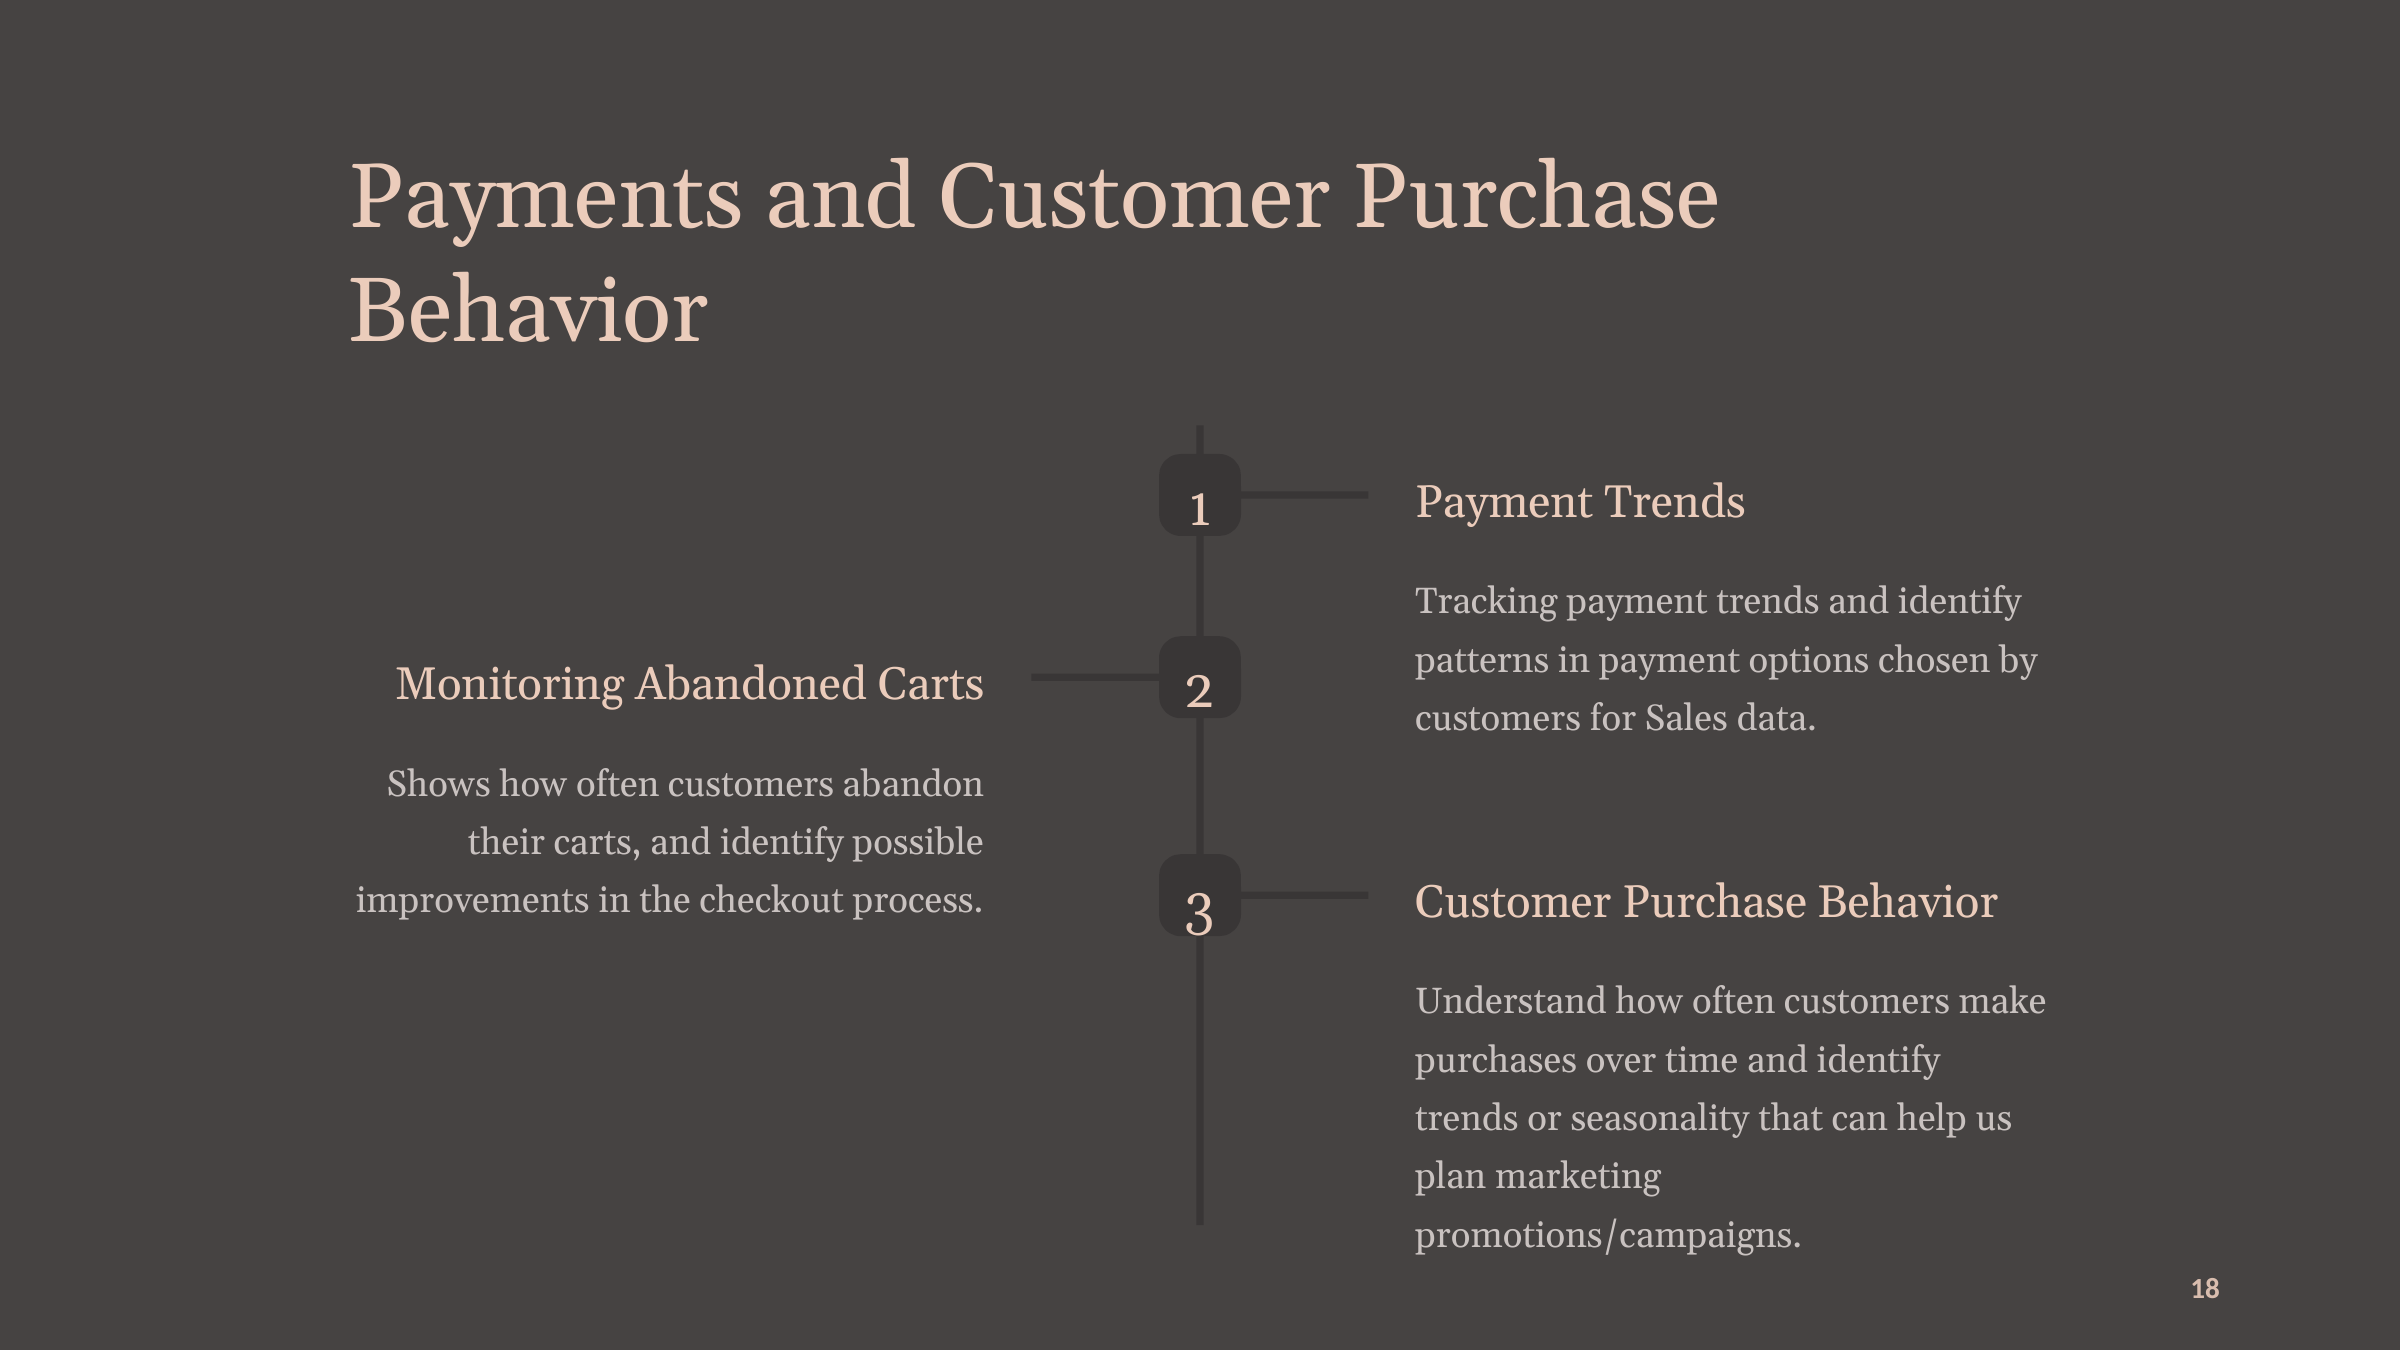

Payments and Customer Purchase Behavior

1
Payment Trends

Tracking payment trends and identify patterns in payment options chosen by customers for Sales data.

2
Monitoring Abandoned Carts

Shows how often customers abandon their carts, and identify possible improvements in the checkout process.

3
Customer Purchase Behavior

Understand how often customers make purchases over time and identify trends or seasonality that can help us plan marketing promotions/campaigns.
18